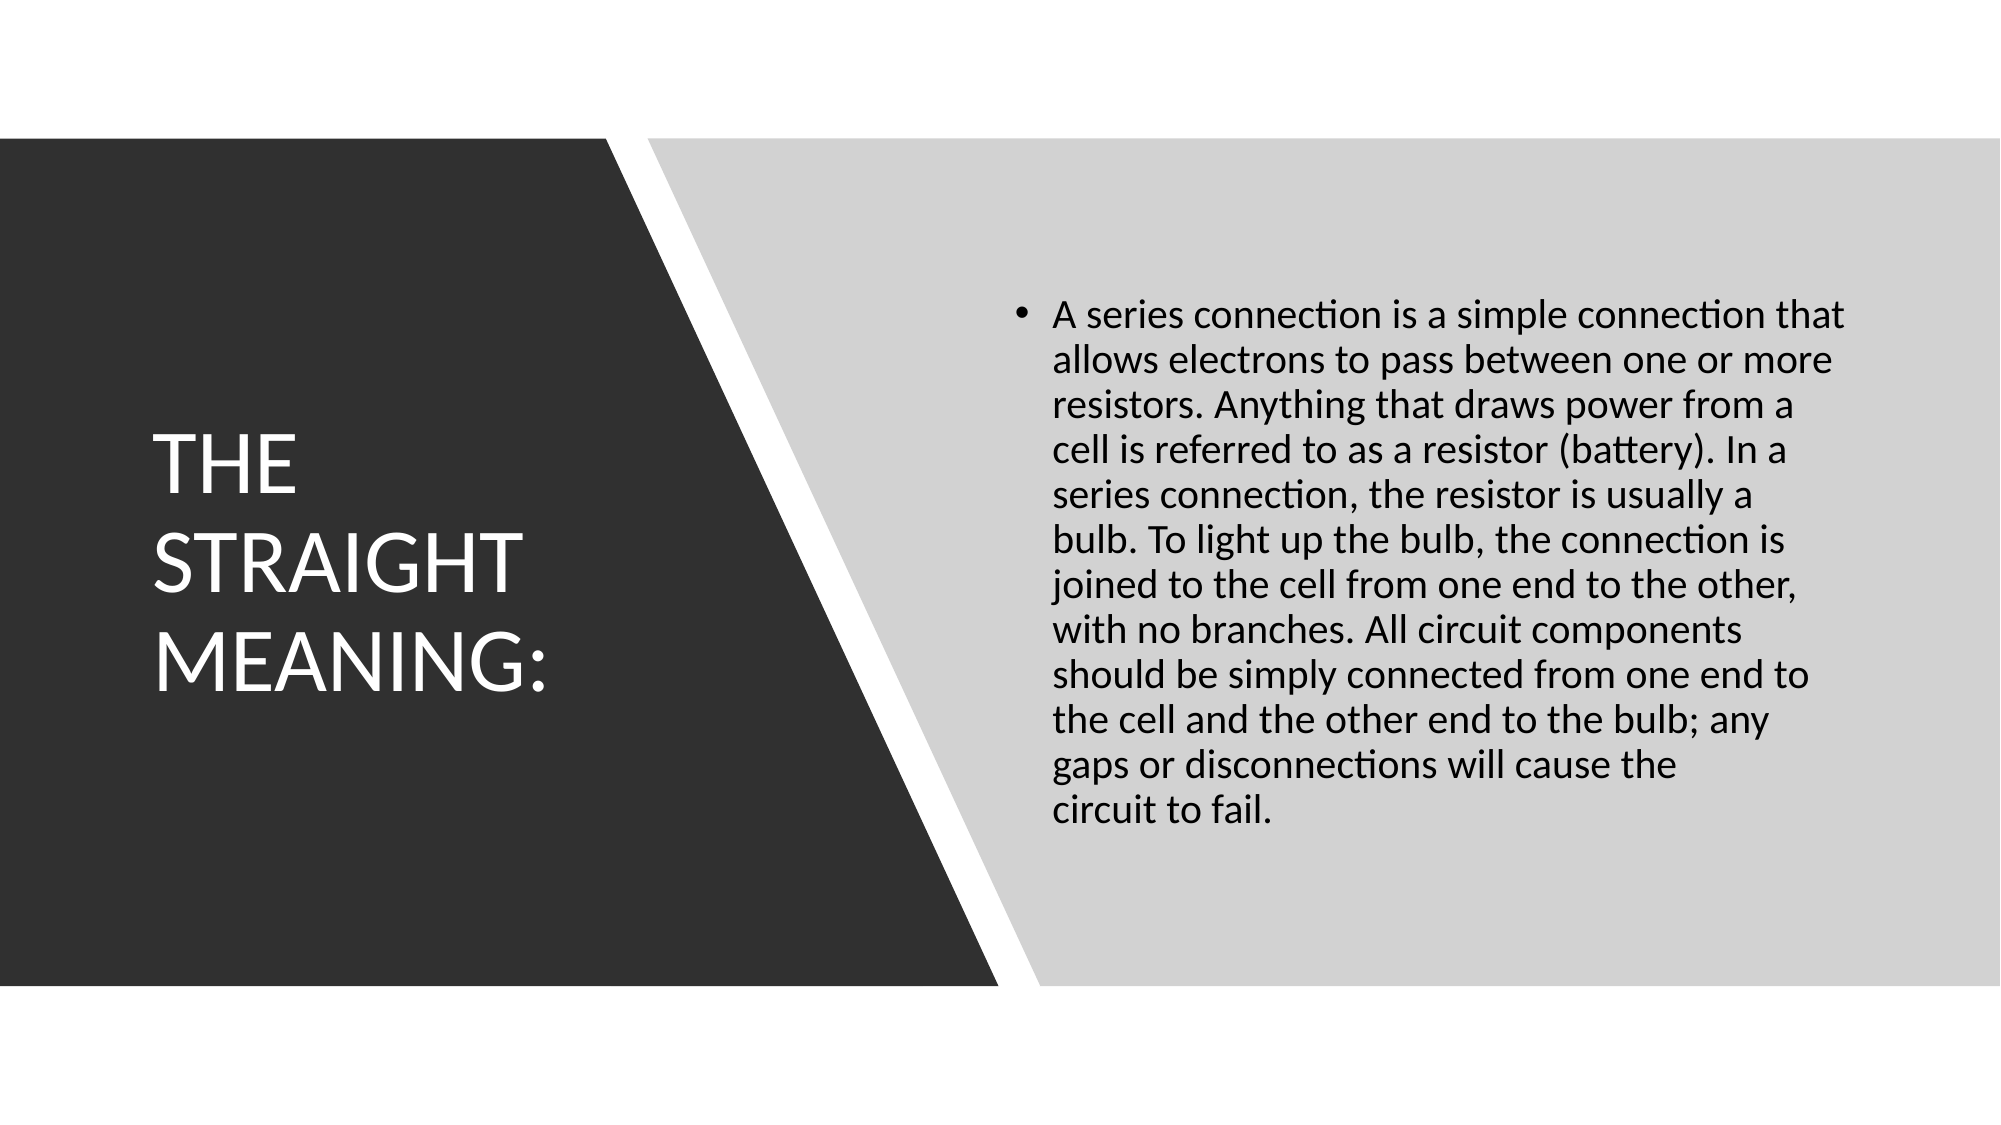

A series connection is a simple connection that allows electrons to pass between one or more resistors. Anything that draws power from a cell is referred to as a resistor (battery). In a series connection, the resistor is usually a bulb. To light up the bulb, the connection is joined to the cell from one end to the other, with no branches. All circuit components should be simply connected from one end to the cell and the other end to the bulb; any gaps or disconnections will cause the circuit to fail.
# THE STRAIGHT MEANING: